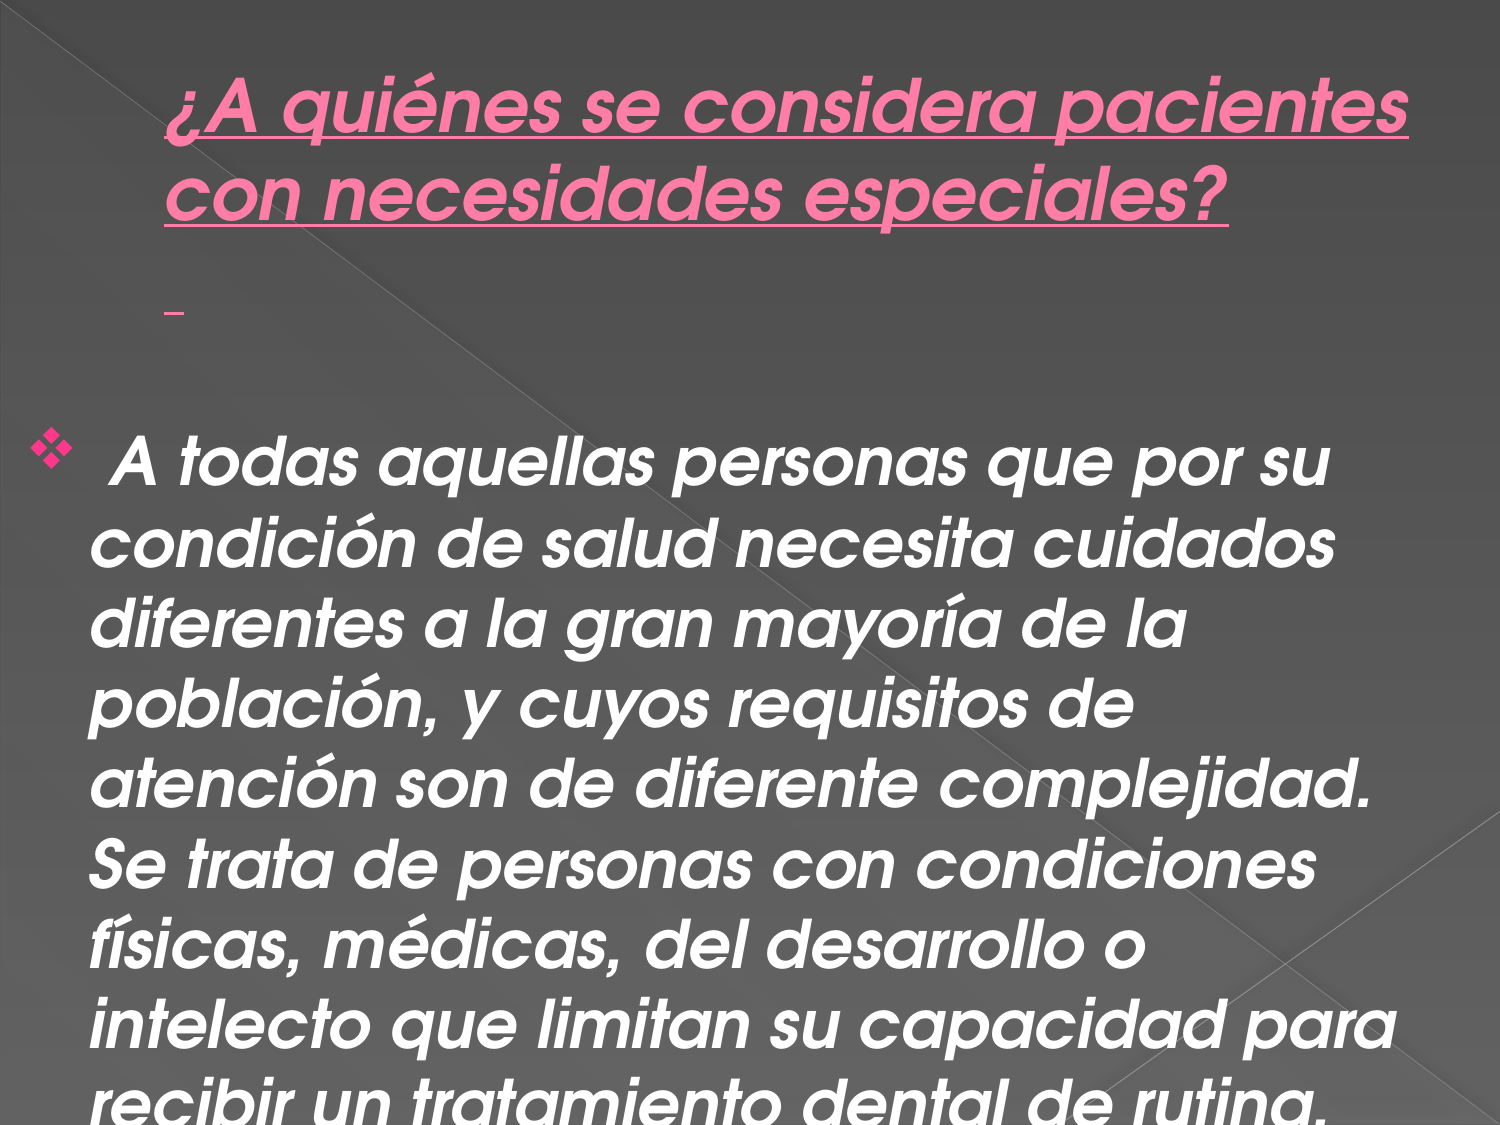

# ¿A quiénes se considera pacientes con necesidades especiales?

 A todas aquellas personas que por su condición de salud necesita cuidados diferentes a la gran mayoría de la población, y cuyos requisitos de atención son de diferente complejidad. Se trata de personas con condiciones físicas, médicas, del desarrollo o intelecto que limitan su capacidad para recibir un tratamiento dental de rutina.